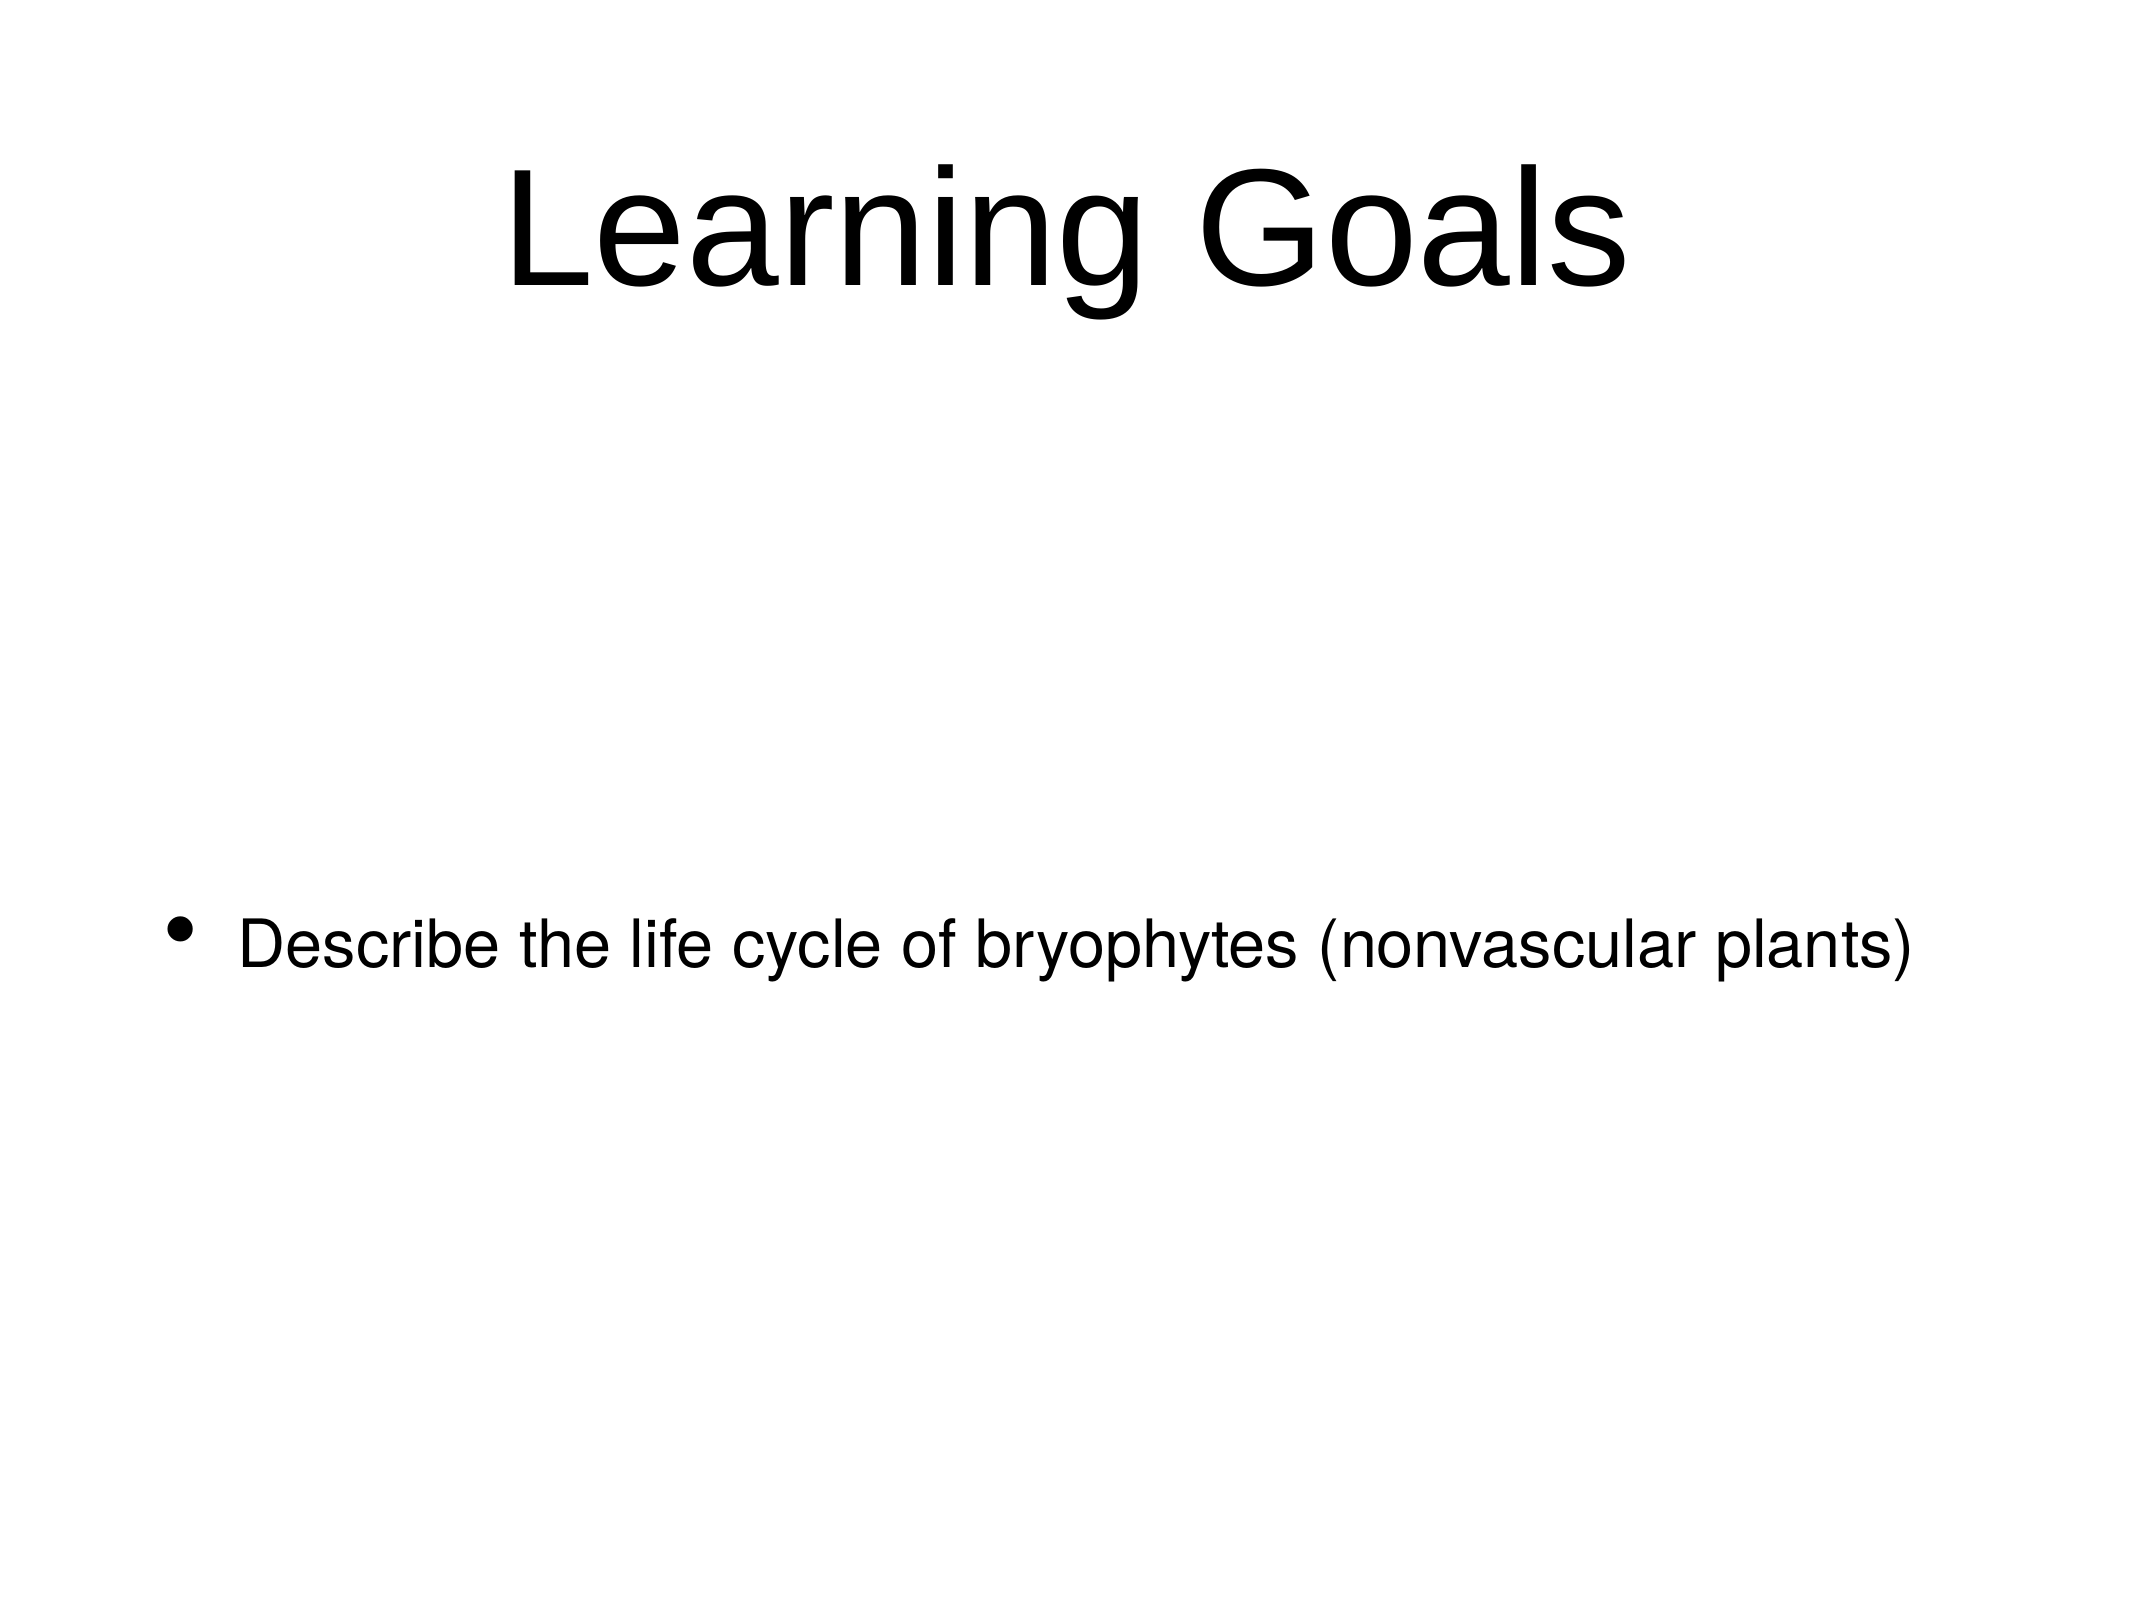

# Learning Goals
Describe the life cycle of bryophytes (nonvascular plants)